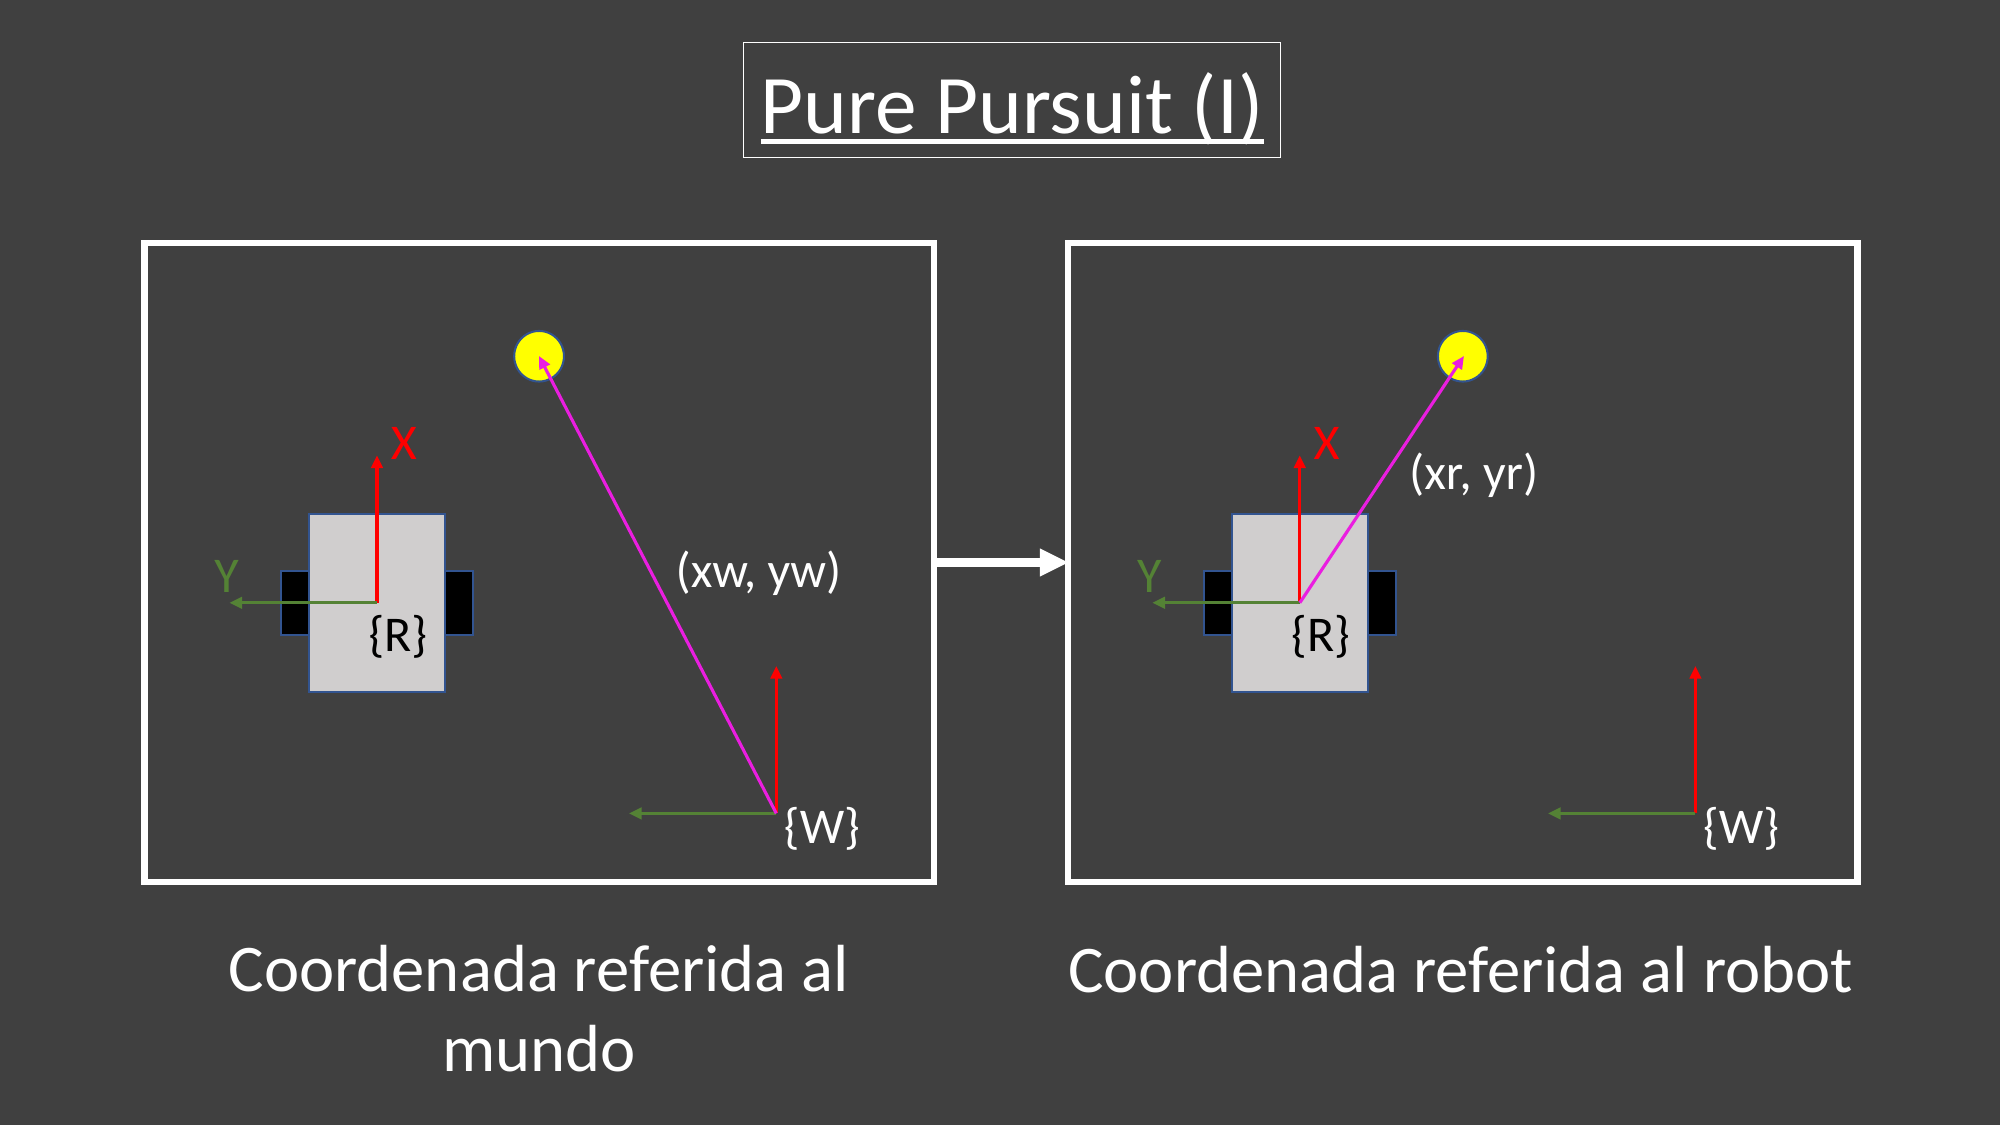

Pure Pursuit (I)

X
{R}

Y
X
{R}

Y
(xr, yr)
(xw, yw)
{W}
{W}
Coordenada referida al mundo
Coordenada referida al robot